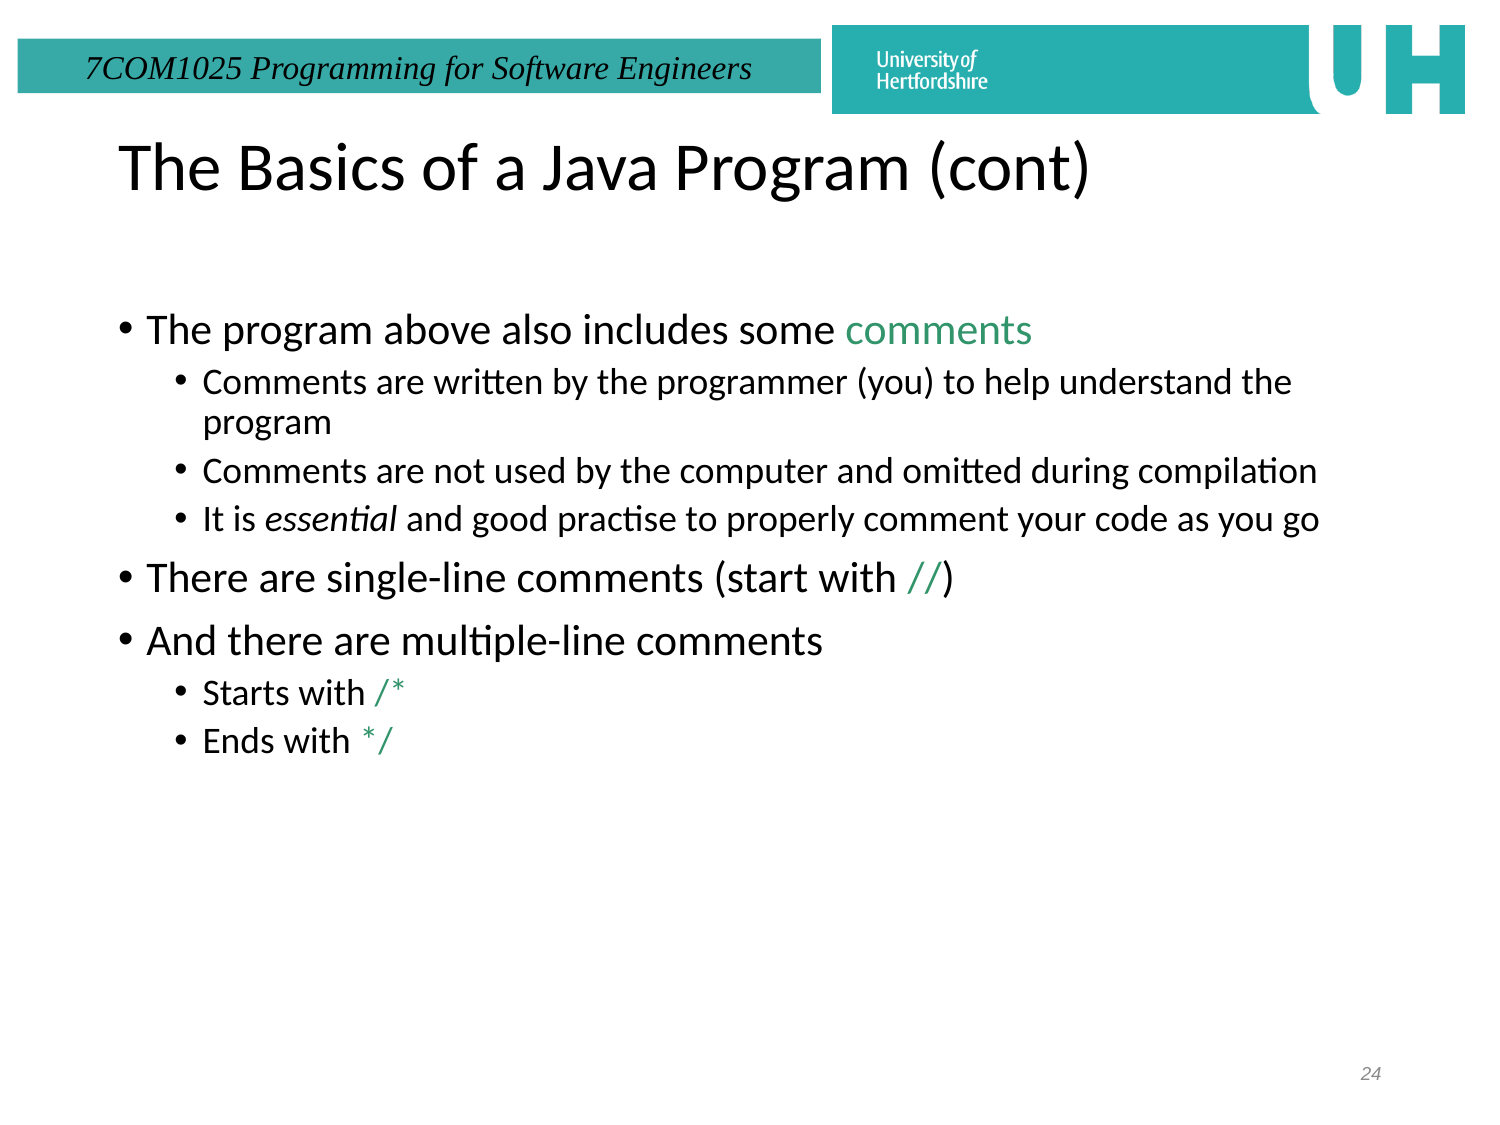

# The Basics of a Java Program (cont)
The program above also includes some comments
Comments are written by the programmer (you) to help understand the program
Comments are not used by the computer and omitted during compilation
It is essential and good practise to properly comment your code as you go
There are single-line comments (start with //)
And there are multiple-line comments
Starts with /*
Ends with */

24